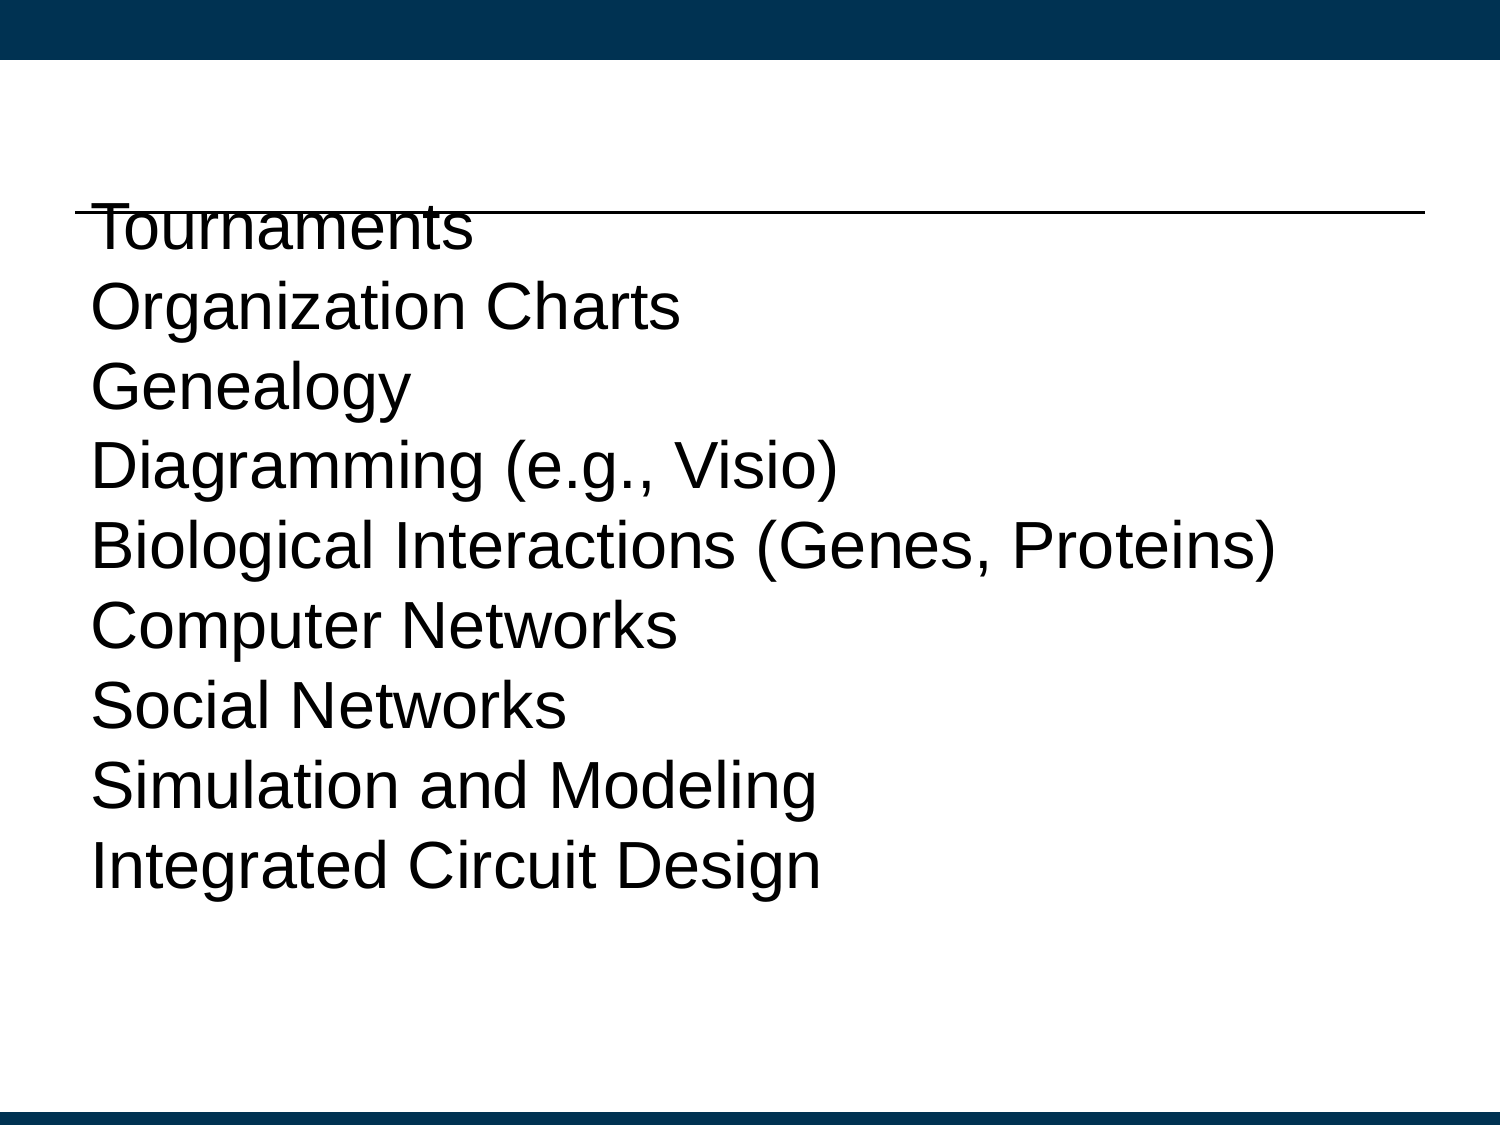

#
Tournaments
Organization Charts
Genealogy
Diagramming (e.g., Visio)
Biological Interactions (Genes, Proteins) Computer Networks
Social Networks
Simulation and Modeling
Integrated Circuit Design